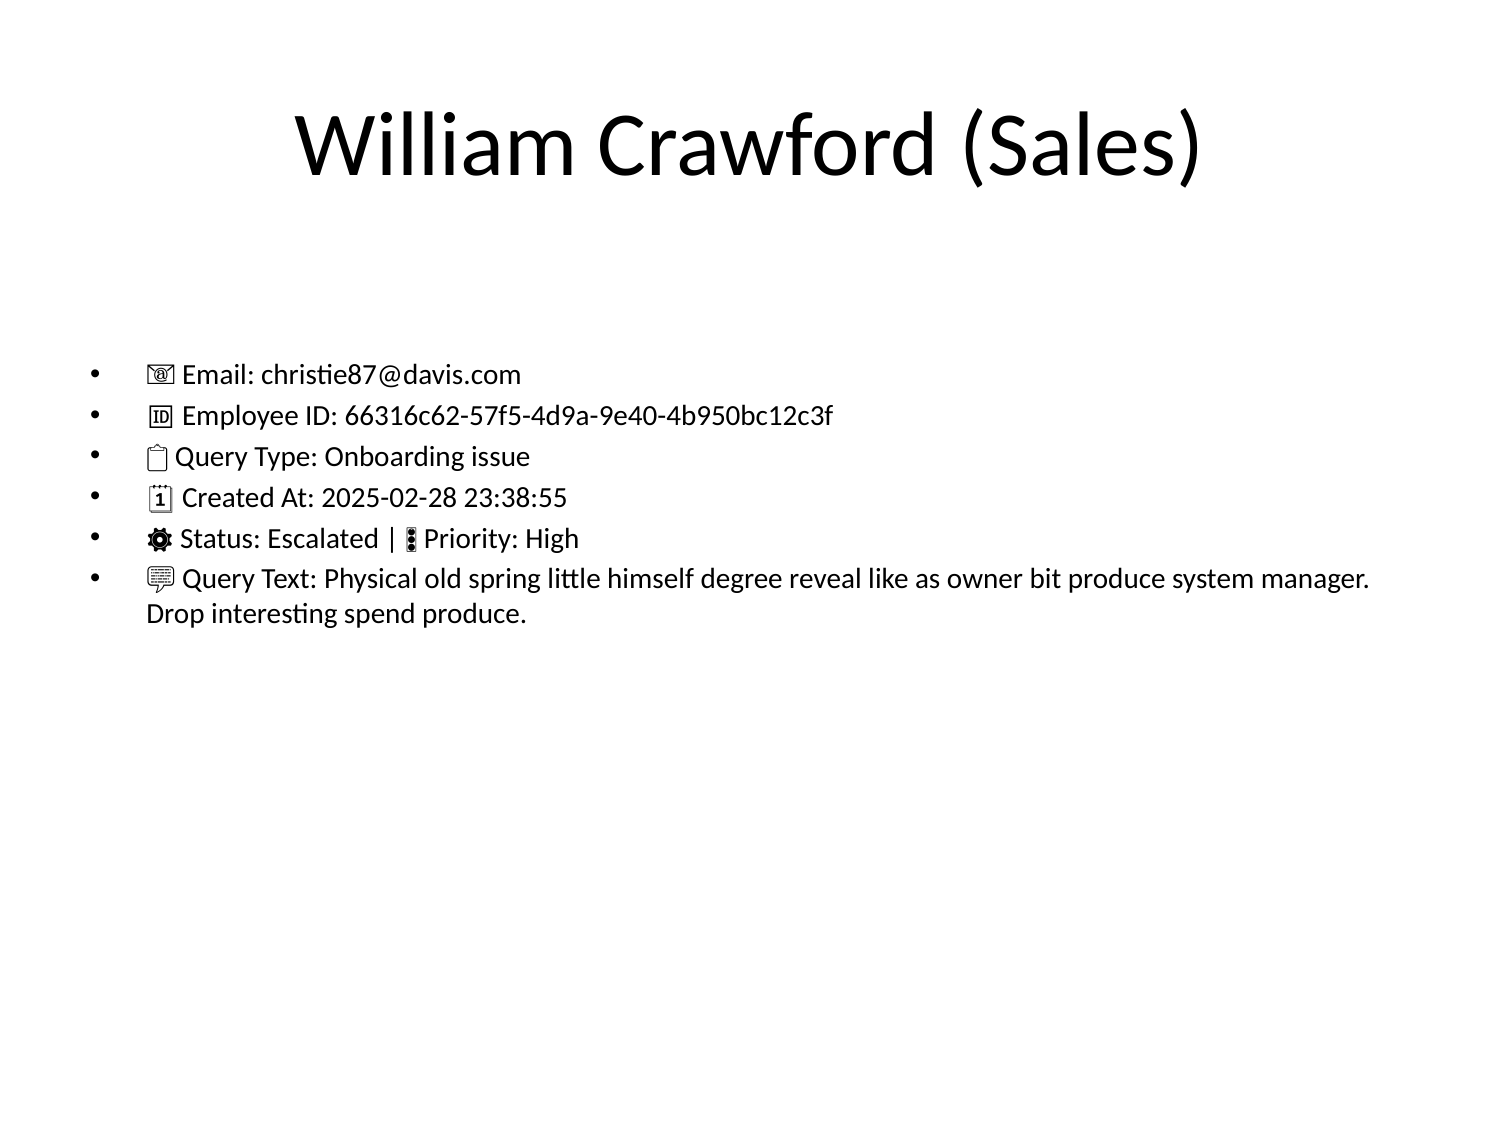

# William Crawford (Sales)

📧 Email: christie87@davis.com
🆔 Employee ID: 66316c62-57f5-4d9a-9e40-4b950bc12c3f
📋 Query Type: Onboarding issue
🗓 Created At: 2025-02-28 23:38:55
⚙ Status: Escalated | 🚦 Priority: High
💬 Query Text: Physical old spring little himself degree reveal like as owner bit produce system manager. Drop interesting spend produce.